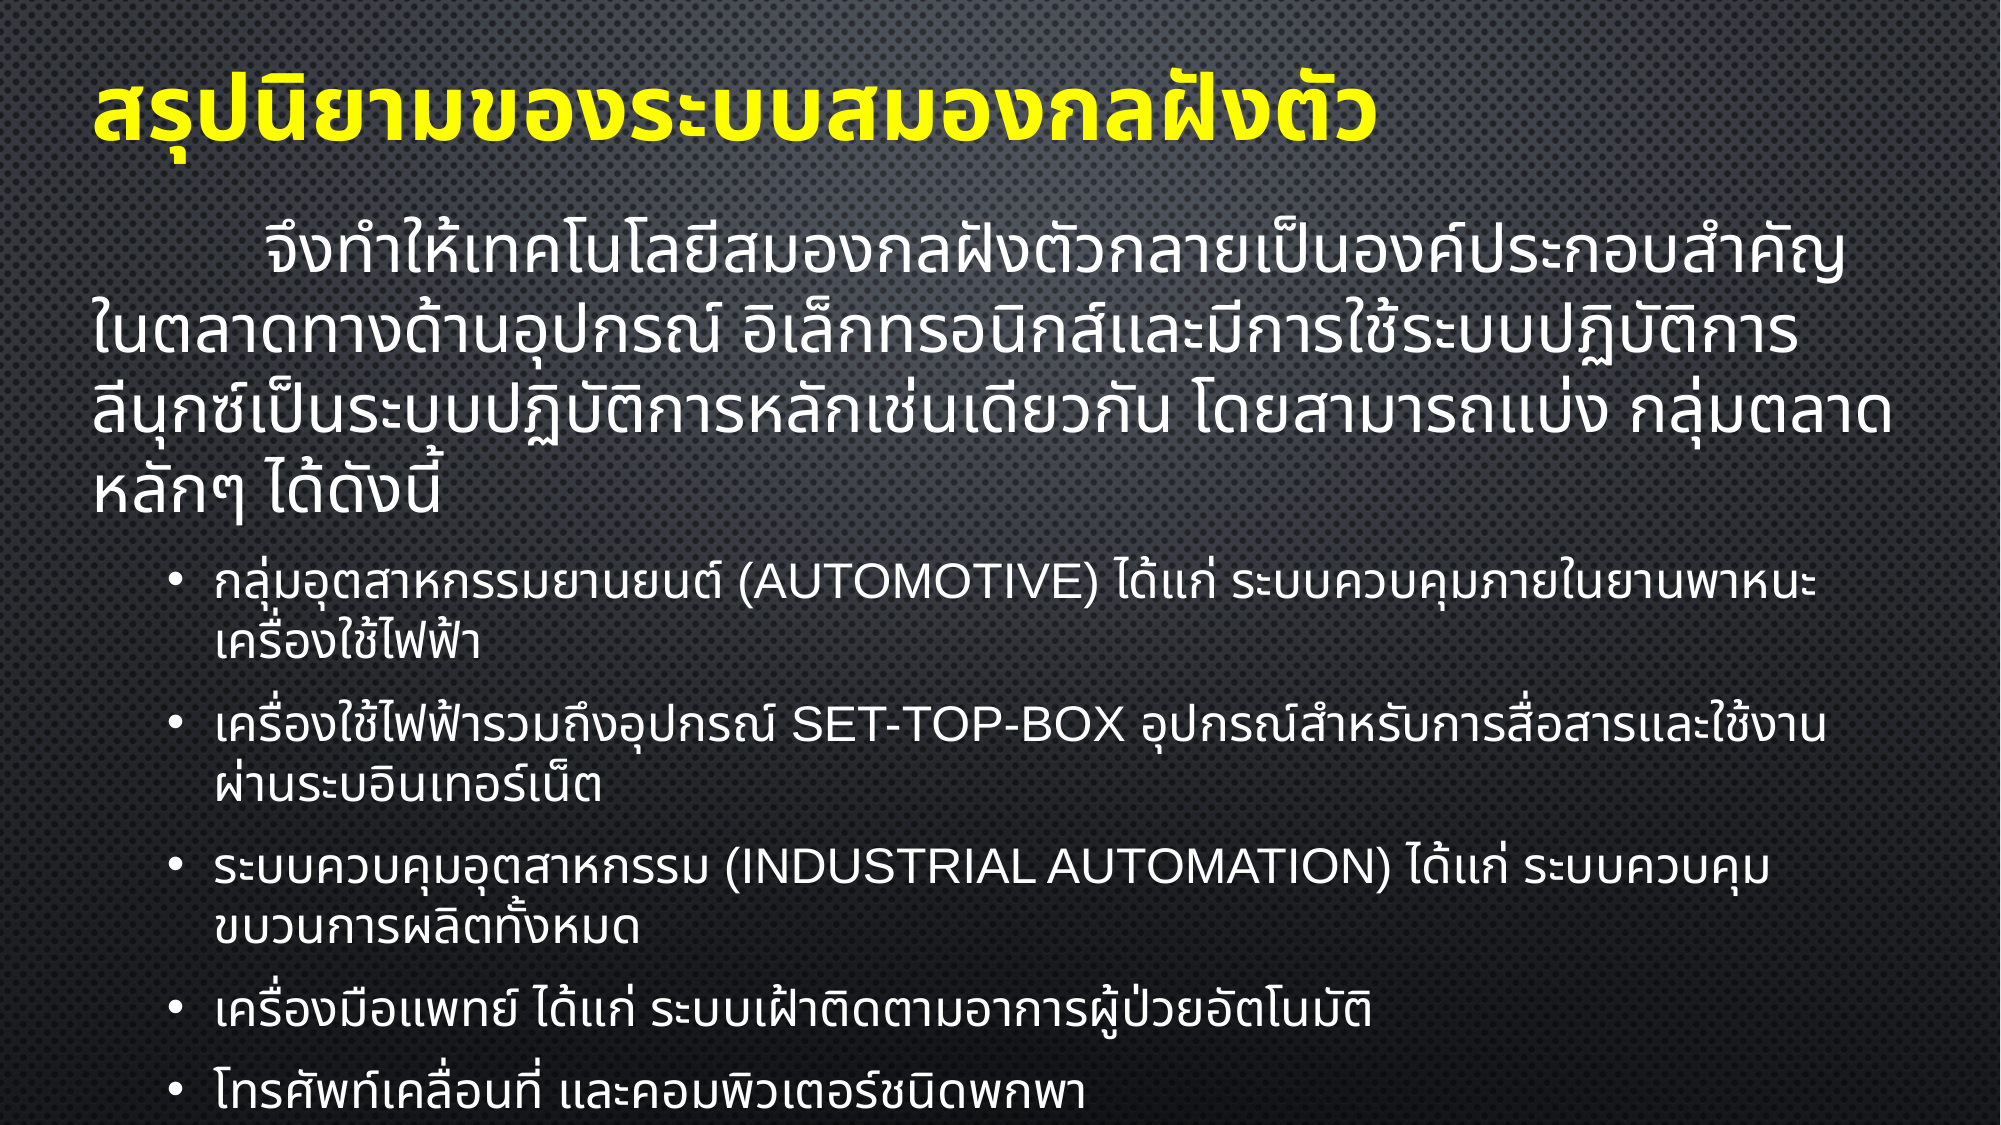

# สรุปนิยามของระบบสมองกลฝังตัว
          จึงทำให้เทคโนโลยีสมองกลฝังตัวกลายเป็นองค์ประกอบสำคัญในตลาดทางด้านอุปกรณ์ อิเล็กทรอนิกส์และมีการใช้ระบบปฏิบัติการลีนุกซ์เป็นระบบปฏิบัติการหลักเช่นเดียวกัน โดยสามารถแบ่ง กลุ่มตลาดหลักๆ ได้ดังนี้
กลุ่มอุตสาหกรรมยานยนต์ (Automotive) ได้แก่ ระบบควบคุมภายในยานพาหนะเครื่องใช้ไฟฟ้า
เครื่องใช้ไฟฟ้ารวมถึงอุปกรณ์ Set-top-Box อุปกรณ์สำหรับการสื่อสารและใช้งานผ่านระบอินเทอร์เน็ต
ระบบควบคุมอุตสาหกรรม (Industrial Automation) ได้แก่ ระบบควบคุมขบวนการผลิตทั้งหมด
เครื่องมือแพทย์ ได้แก่ ระบบเฝ้าติดตามอาการผู้ป่วยอัตโนมัติ
โทรศัพท์เคลื่อนที่ และคอมพิวเตอร์ชนิดพกพา
เครื่องมือทางทหารและอวกาศ ได้แก่ ระบบนำร่องและควบคุมการบิน
อุปกรณ์สำนักงาน ได้แก่ เครื่องถ่ายเอกสาร แฟกซ์ เครื่องพิมพ์
ระบบสื่อสารแบบสายและไร้สาย ได้แก่ อุปกรณ์เครือข่ายต่างๆ